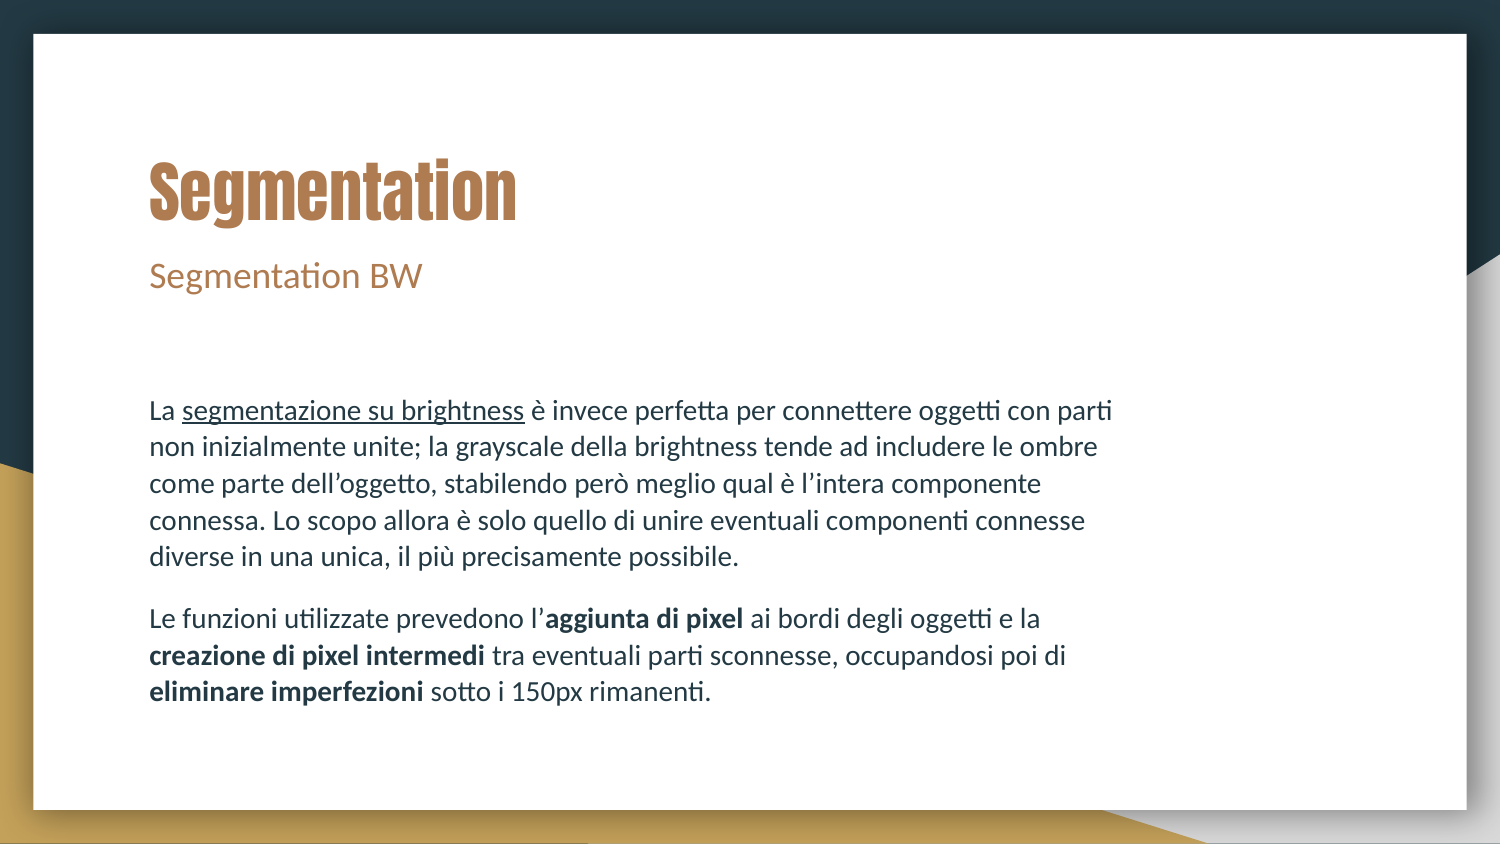

# Segmentation
Segmentation BW
La segmentazione su brightness è invece perfetta per connettere oggetti con parti non inizialmente unite; la grayscale della brightness tende ad includere le ombre come parte dell’oggetto, stabilendo però meglio qual è l’intera componente connessa. Lo scopo allora è solo quello di unire eventuali componenti connesse diverse in una unica, il più precisamente possibile.
Le funzioni utilizzate prevedono l’aggiunta di pixel ai bordi degli oggetti e la creazione di pixel intermedi tra eventuali parti sconnesse, occupandosi poi di eliminare imperfezioni sotto i 150px rimanenti.